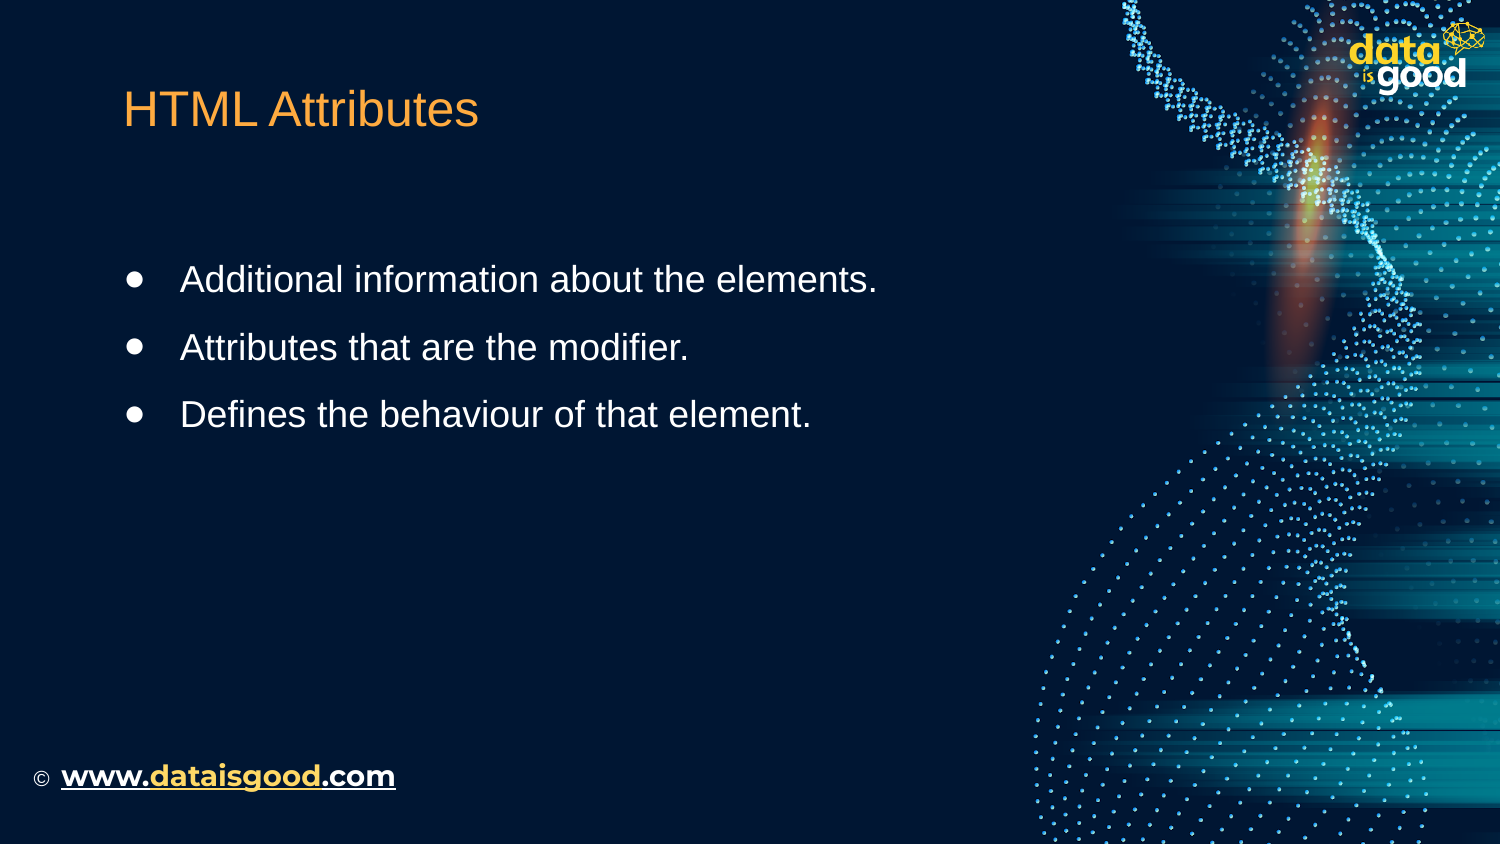

# HTML Attributes
Additional information about the elements.
Attributes that are the modifier.
Defines the behaviour of that element.